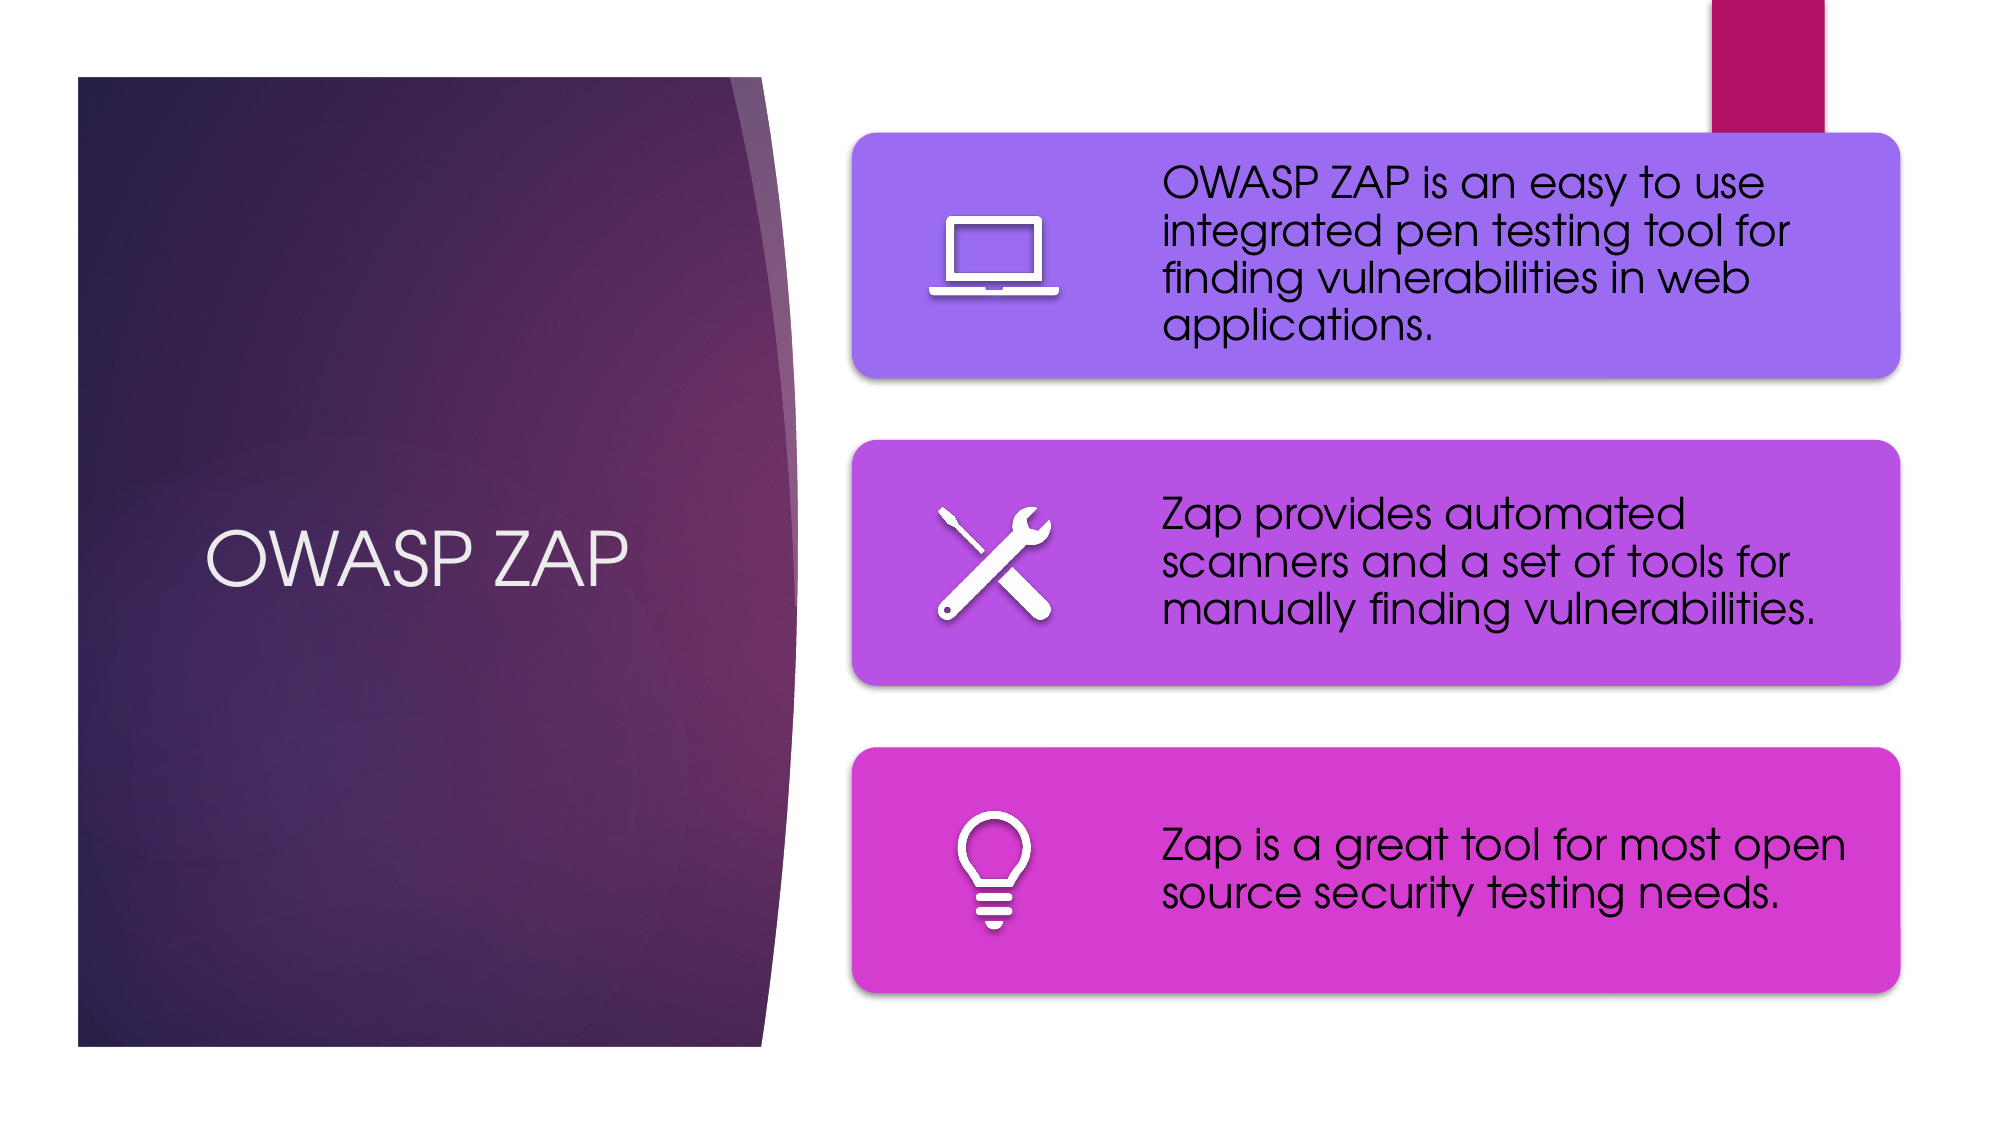

OWASP ZAP is an easy to use integrated pen testing tool for finding vulnerabilities in web applications.
Zap provides automated scanners and a set of tools for manually finding vulnerabilities.
Zap is a great tool for most open source security testing needs.
# OWASP ZAP